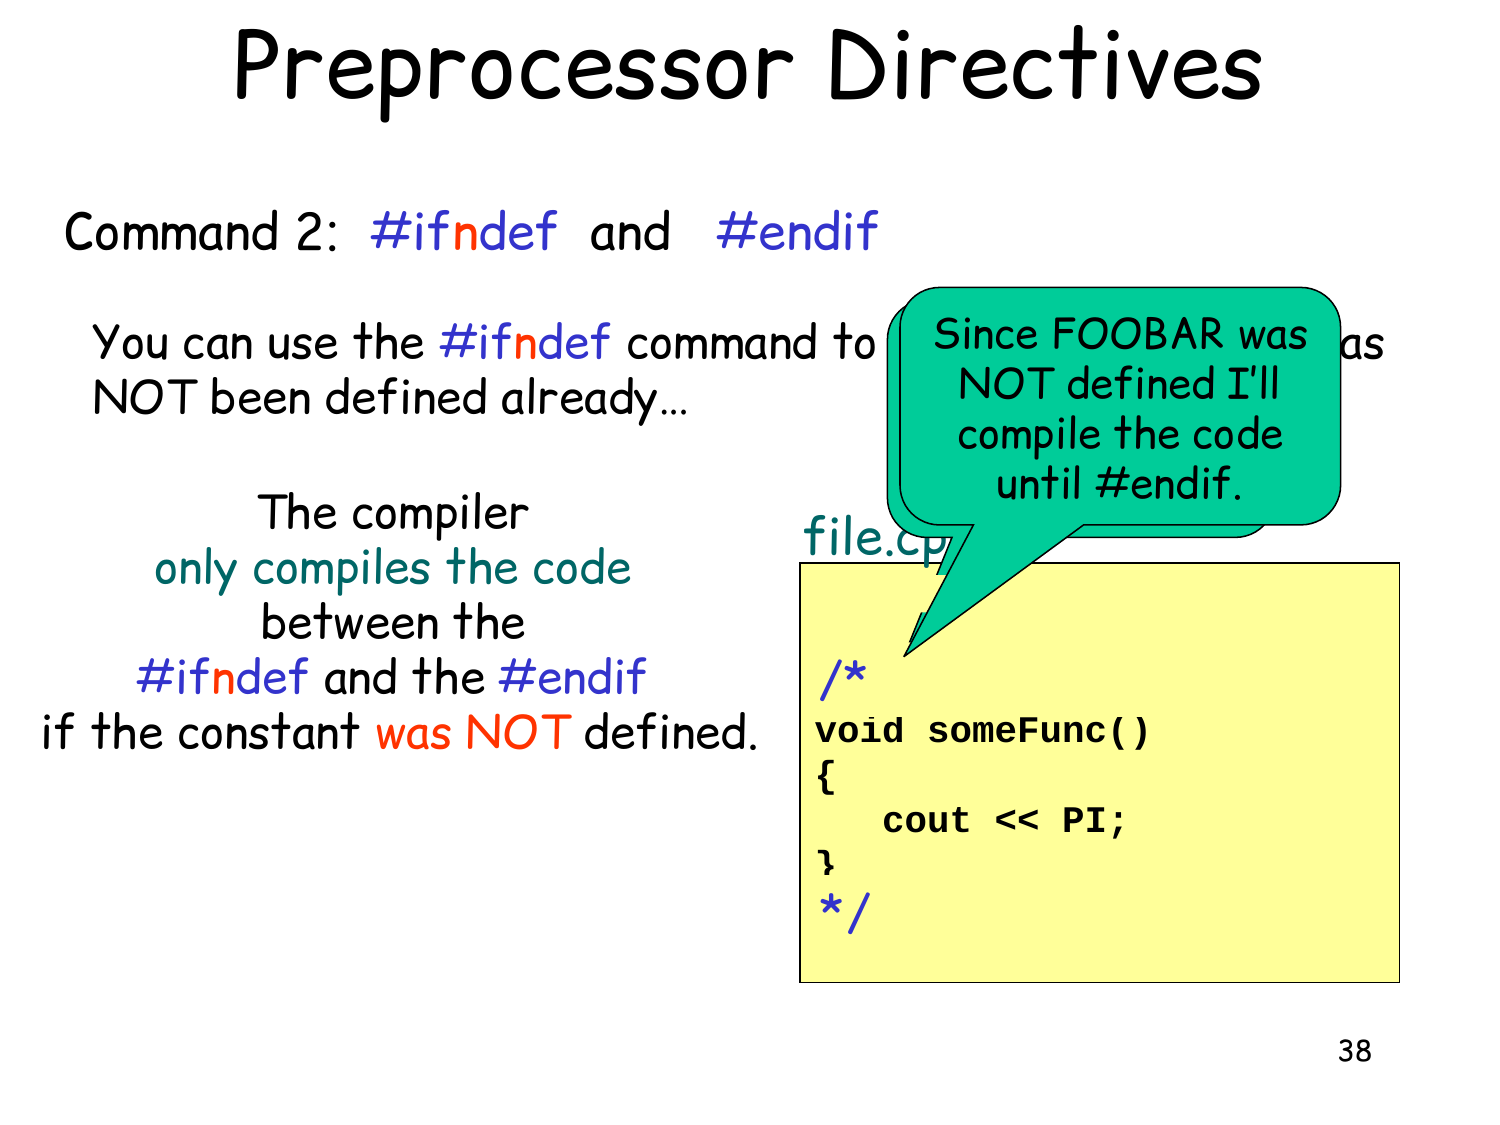

# Preprocessor Directives
Command 2:  #ifndef  and   #endif
Since FOOBAR was NOT defined I’ll compile the code until #endif.
Since FOOBAR was defined I’ll ignore the code until #endif.
You can use the #ifndef command to check if a constant has
NOT been defined already…
The compiler
only compiles the code
between the
#ifndef and the #endif
if the constant was NOT defined.
file.cpp
#define FOOBAR

#ifndef FOOBAR
void someFunc()
{
   cout << PI;
}
#endif

/*
*/
38